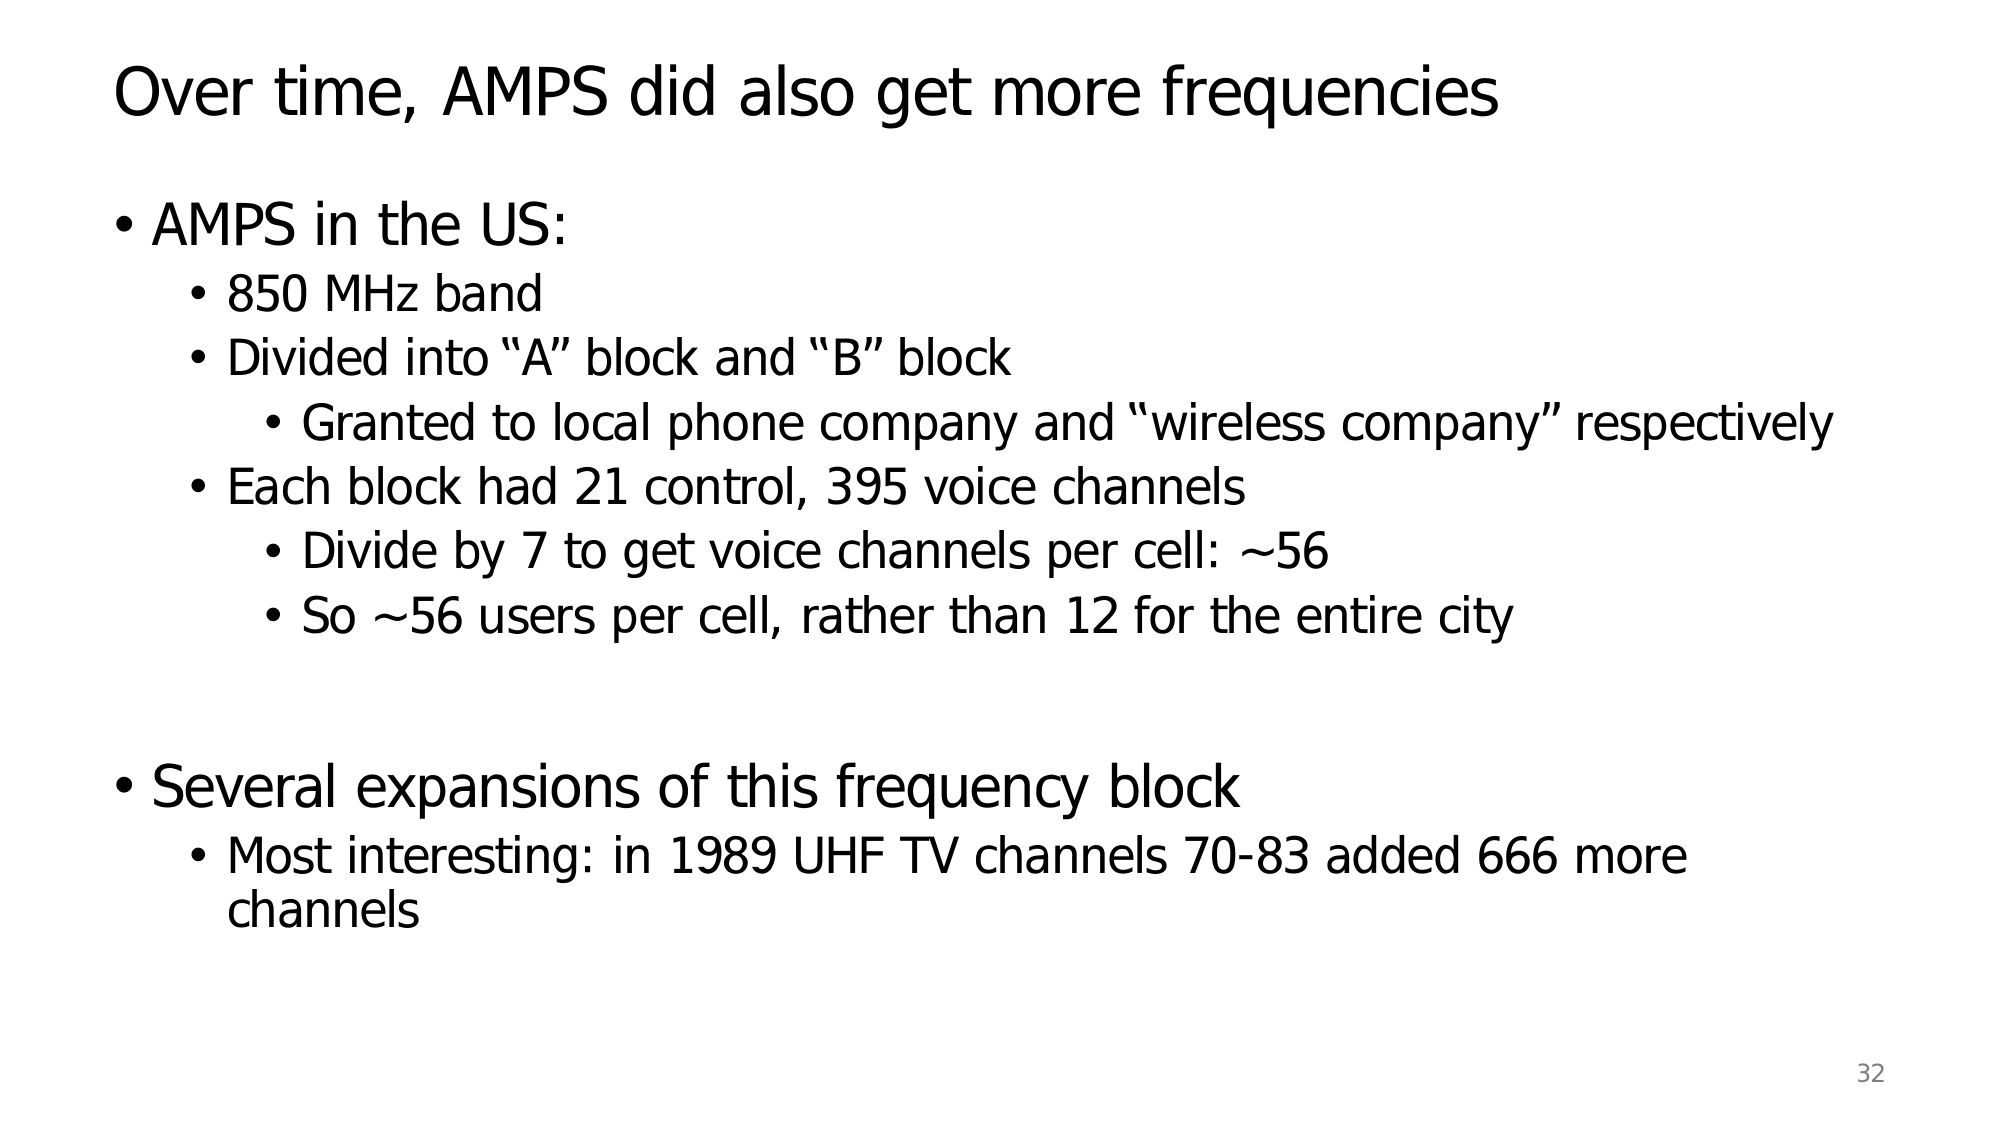

# Over time, AMPS did also get more frequencies
AMPS in the US:
850 MHz band
Divided into “A” block and “B” block
Granted to local phone company and “wireless company” respectively
Each block had 21 control, 395 voice channels
Divide by 7 to get voice channels per cell: ~56
So ~56 users per cell, rather than 12 for the entire city

Several expansions of this frequency block
Most interesting: in 1989 UHF TV channels 70-83 added 666 more channels

32